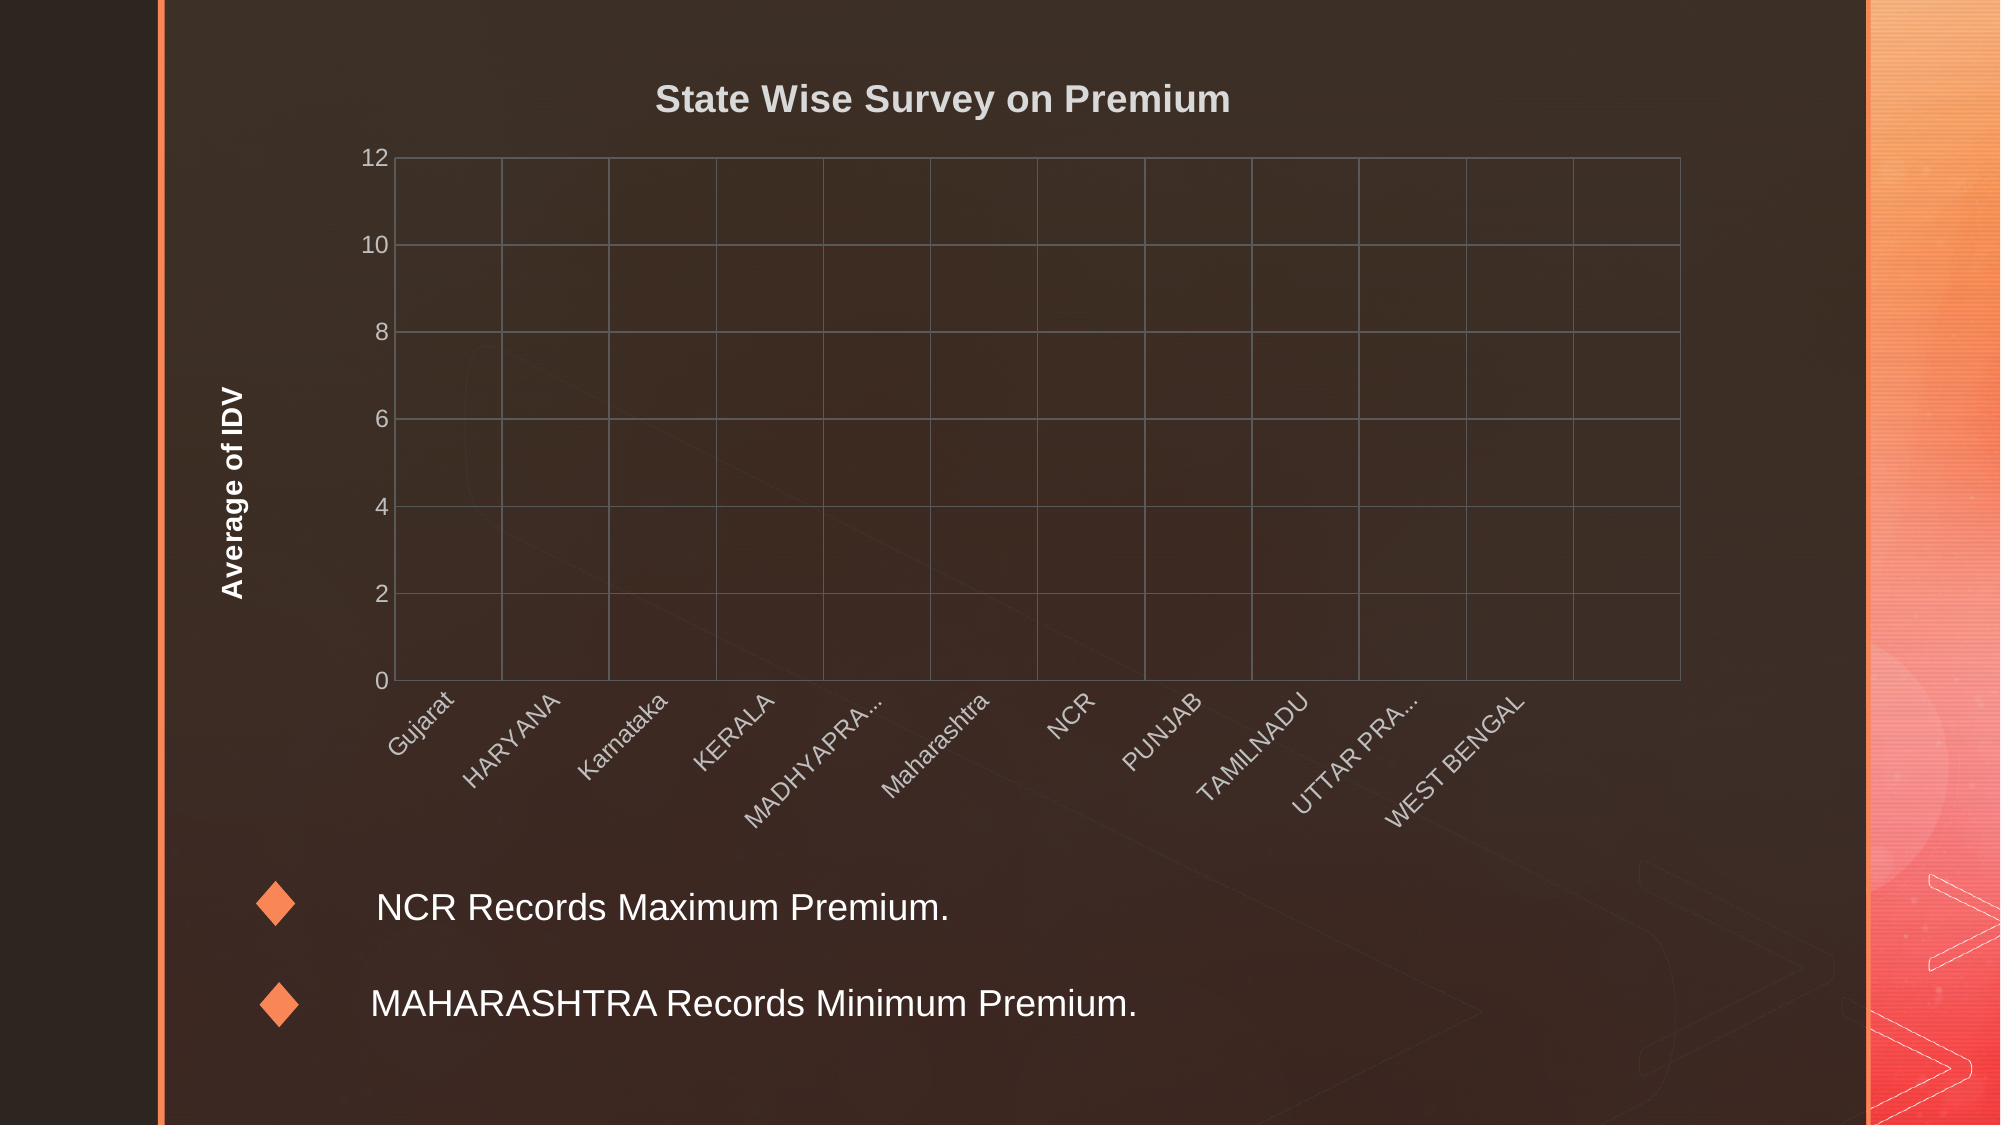

### Chart: State Wise Survey on Premium

| Category | 426660 |  |  |
|---|---|---|---|
| Gujarat | 769153.0 | None | None |
| HARYANA | 1483008.0 | None | None |
| Karnataka | 2211426.0 | None | None |
| KERALA | 449344.0 | None | None |
| MADHYAPRADESH | 496336.0 | None | None |
| Maharashtra | 290748.0 | None | None |
| NCR | 5715154.0 | None | None |
| PUNJAB | 1345791.0 | None | None |
| TAMILNADU | 2027047.0 | None | None |
| UTTAR PRADESH | 1546131.0 | None | None |
| WEST BENGAL | 1808975.0 | None | None |
NCR Records Maximum Premium.
MAHARASHTRA Records Minimum Premium.